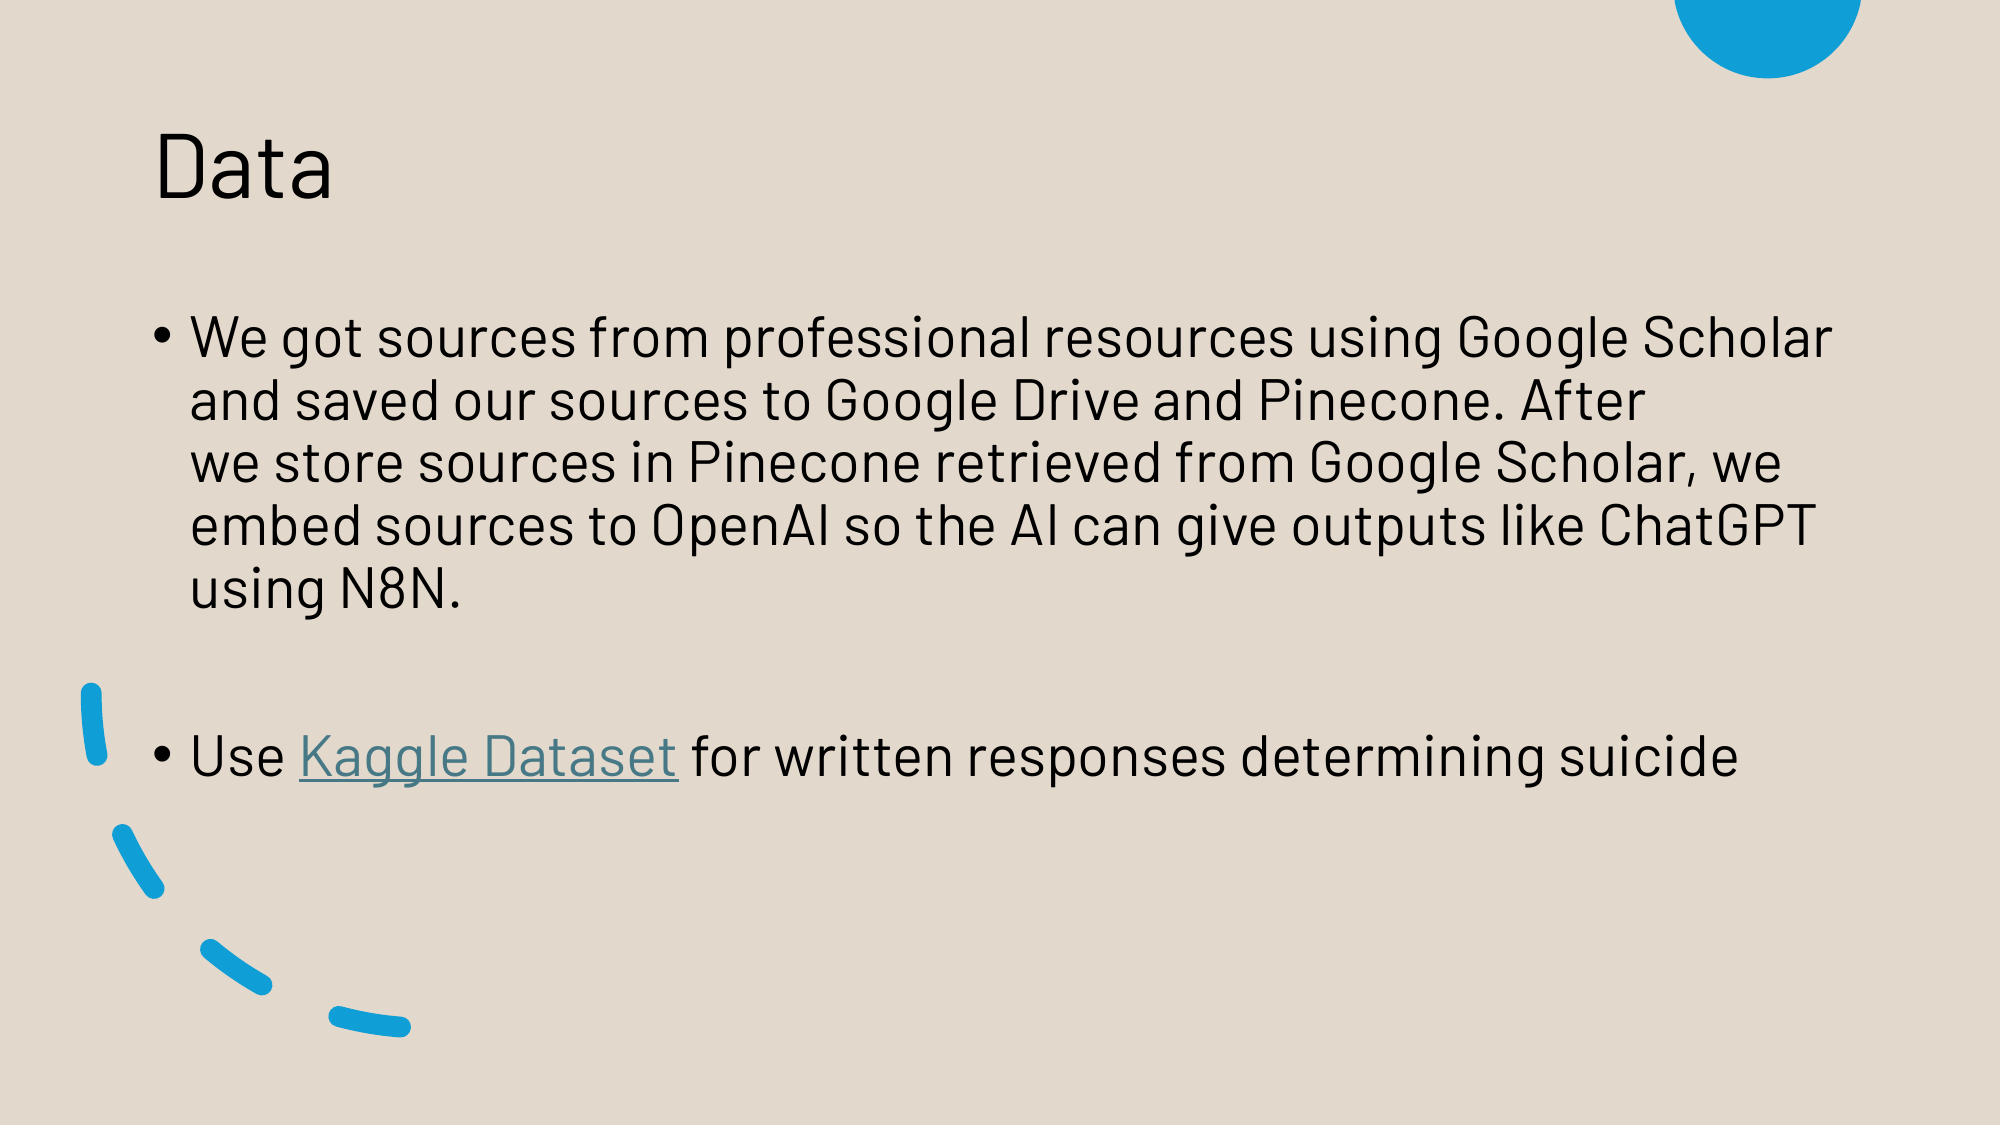

# Data
We got sources from professional resources using Google Scholar and saved our sources to Google Drive and Pinecone. After we store sources in Pinecone retrieved from Google Scholar, we embed sources to OpenAI so the AI can give outputs like ChatGPT using N8N.

Use Kaggle Dataset for written responses determining suicide